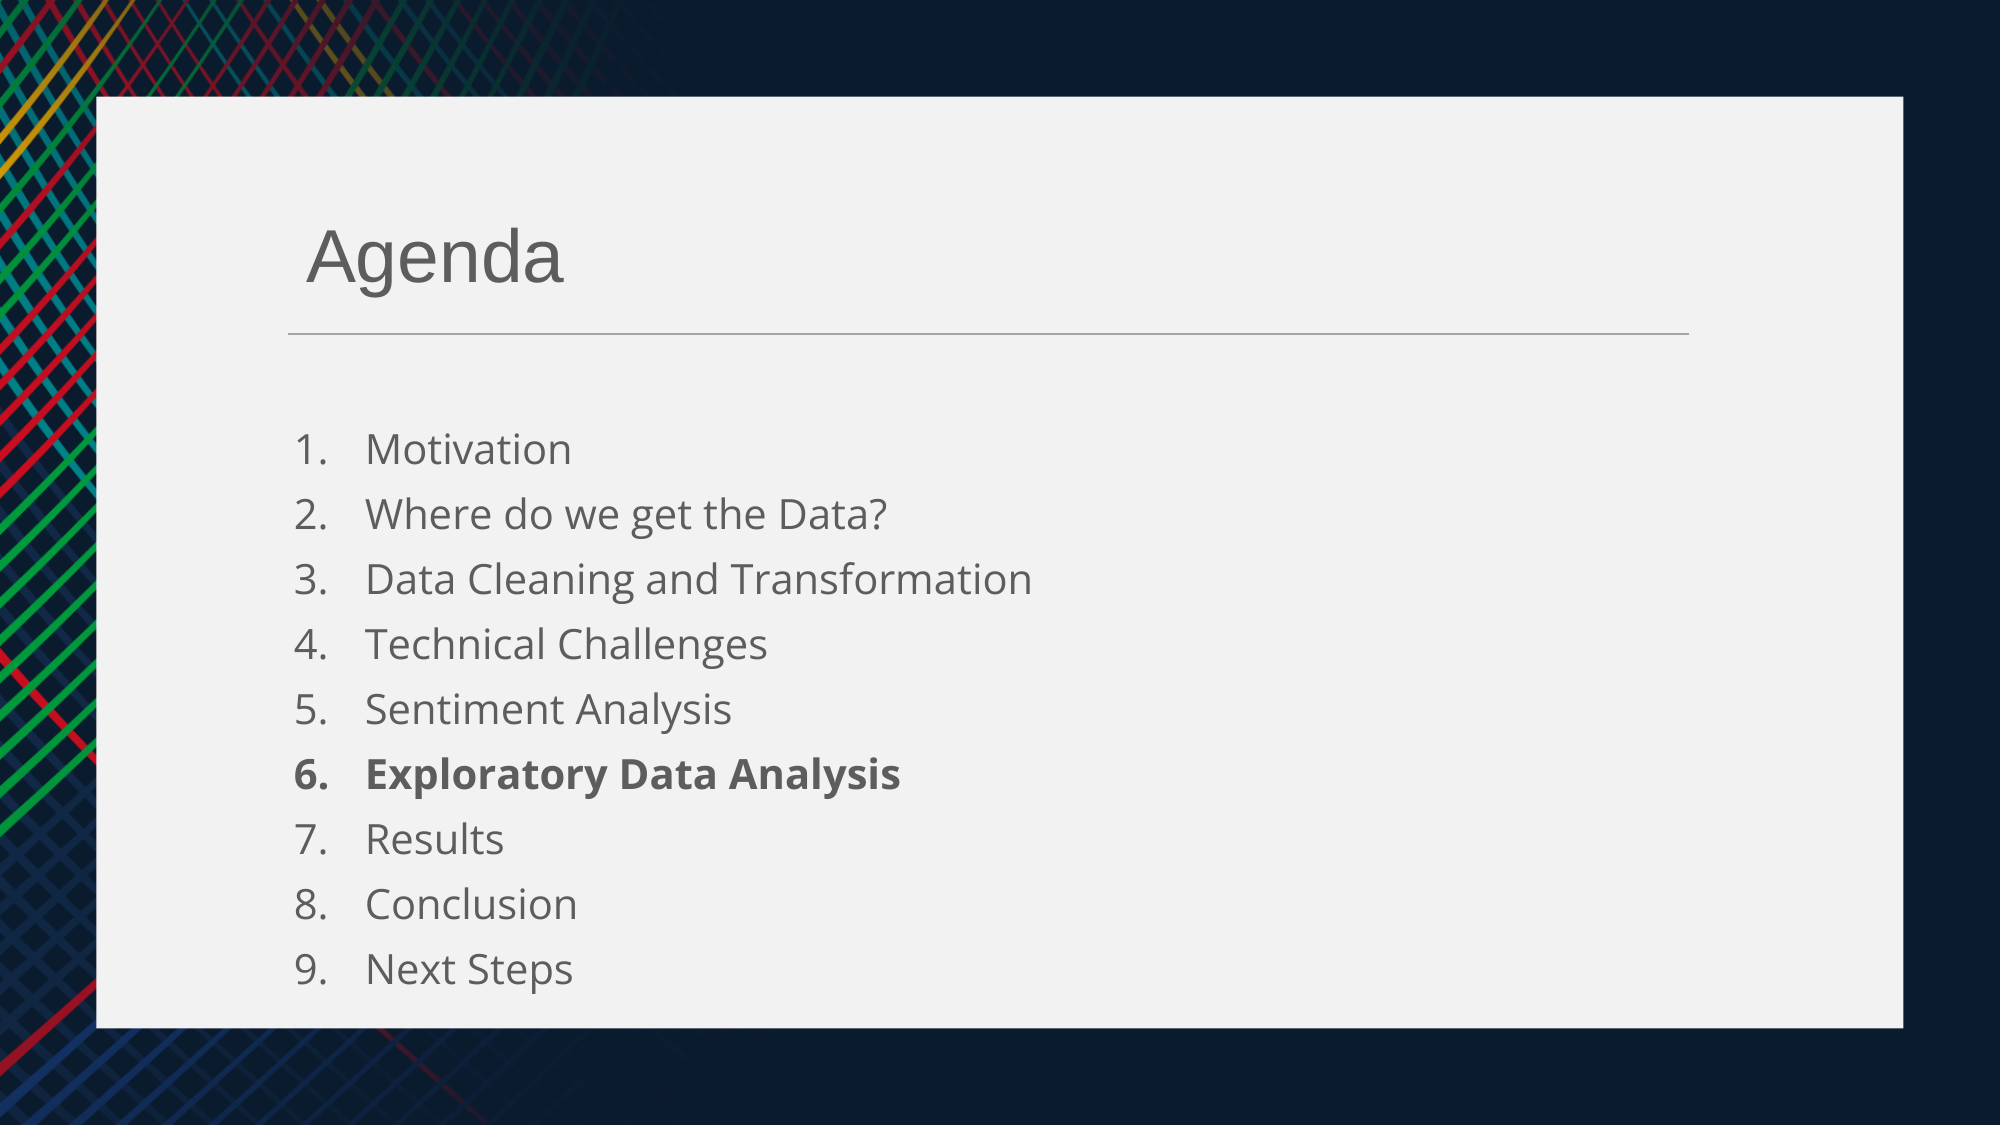

Motivation
Where do we get the Data?
Data Cleaning and Transformation
Technical Challenges
Sentiment Analysis
Exploratory Data Analysis
Results
Conclusion
Next Steps